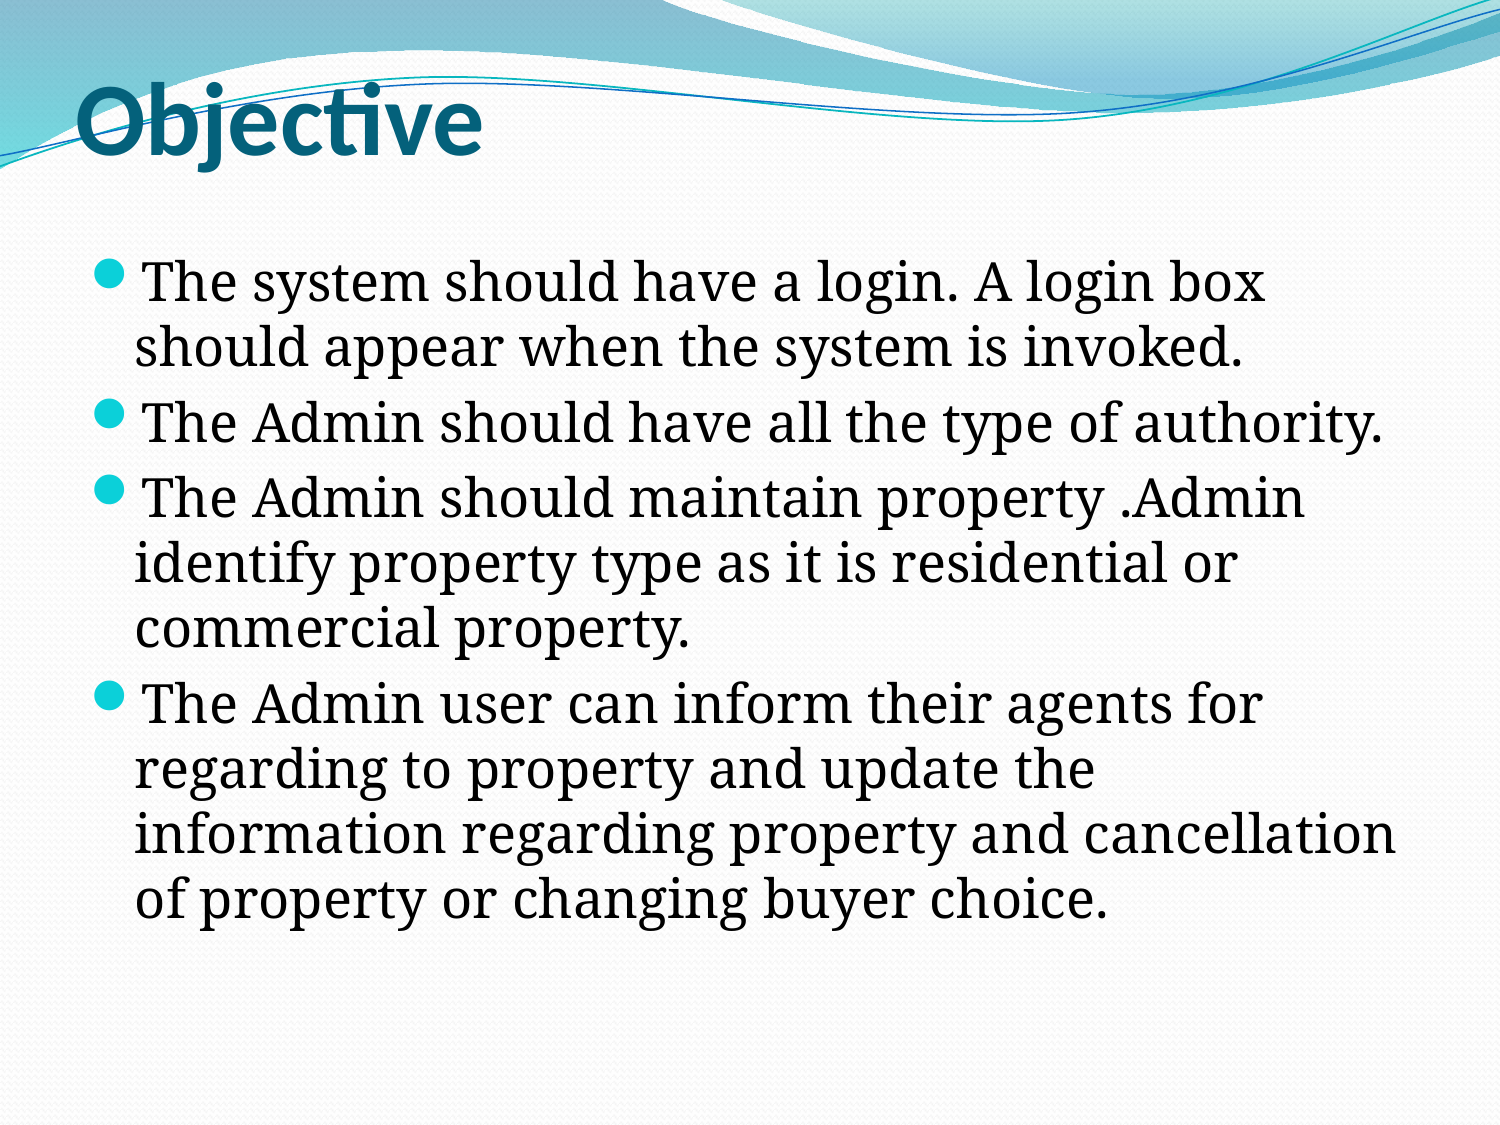

# Objective

The system should have a login. A login box should appear when the system is invoked.
The Admin should have all the type of authority.
The Admin should maintain property .Admin identify property type as it is residential or commercial property.
The Admin user can inform their agents for regarding to property and update the information regarding property and cancellation of property or changing buyer choice.